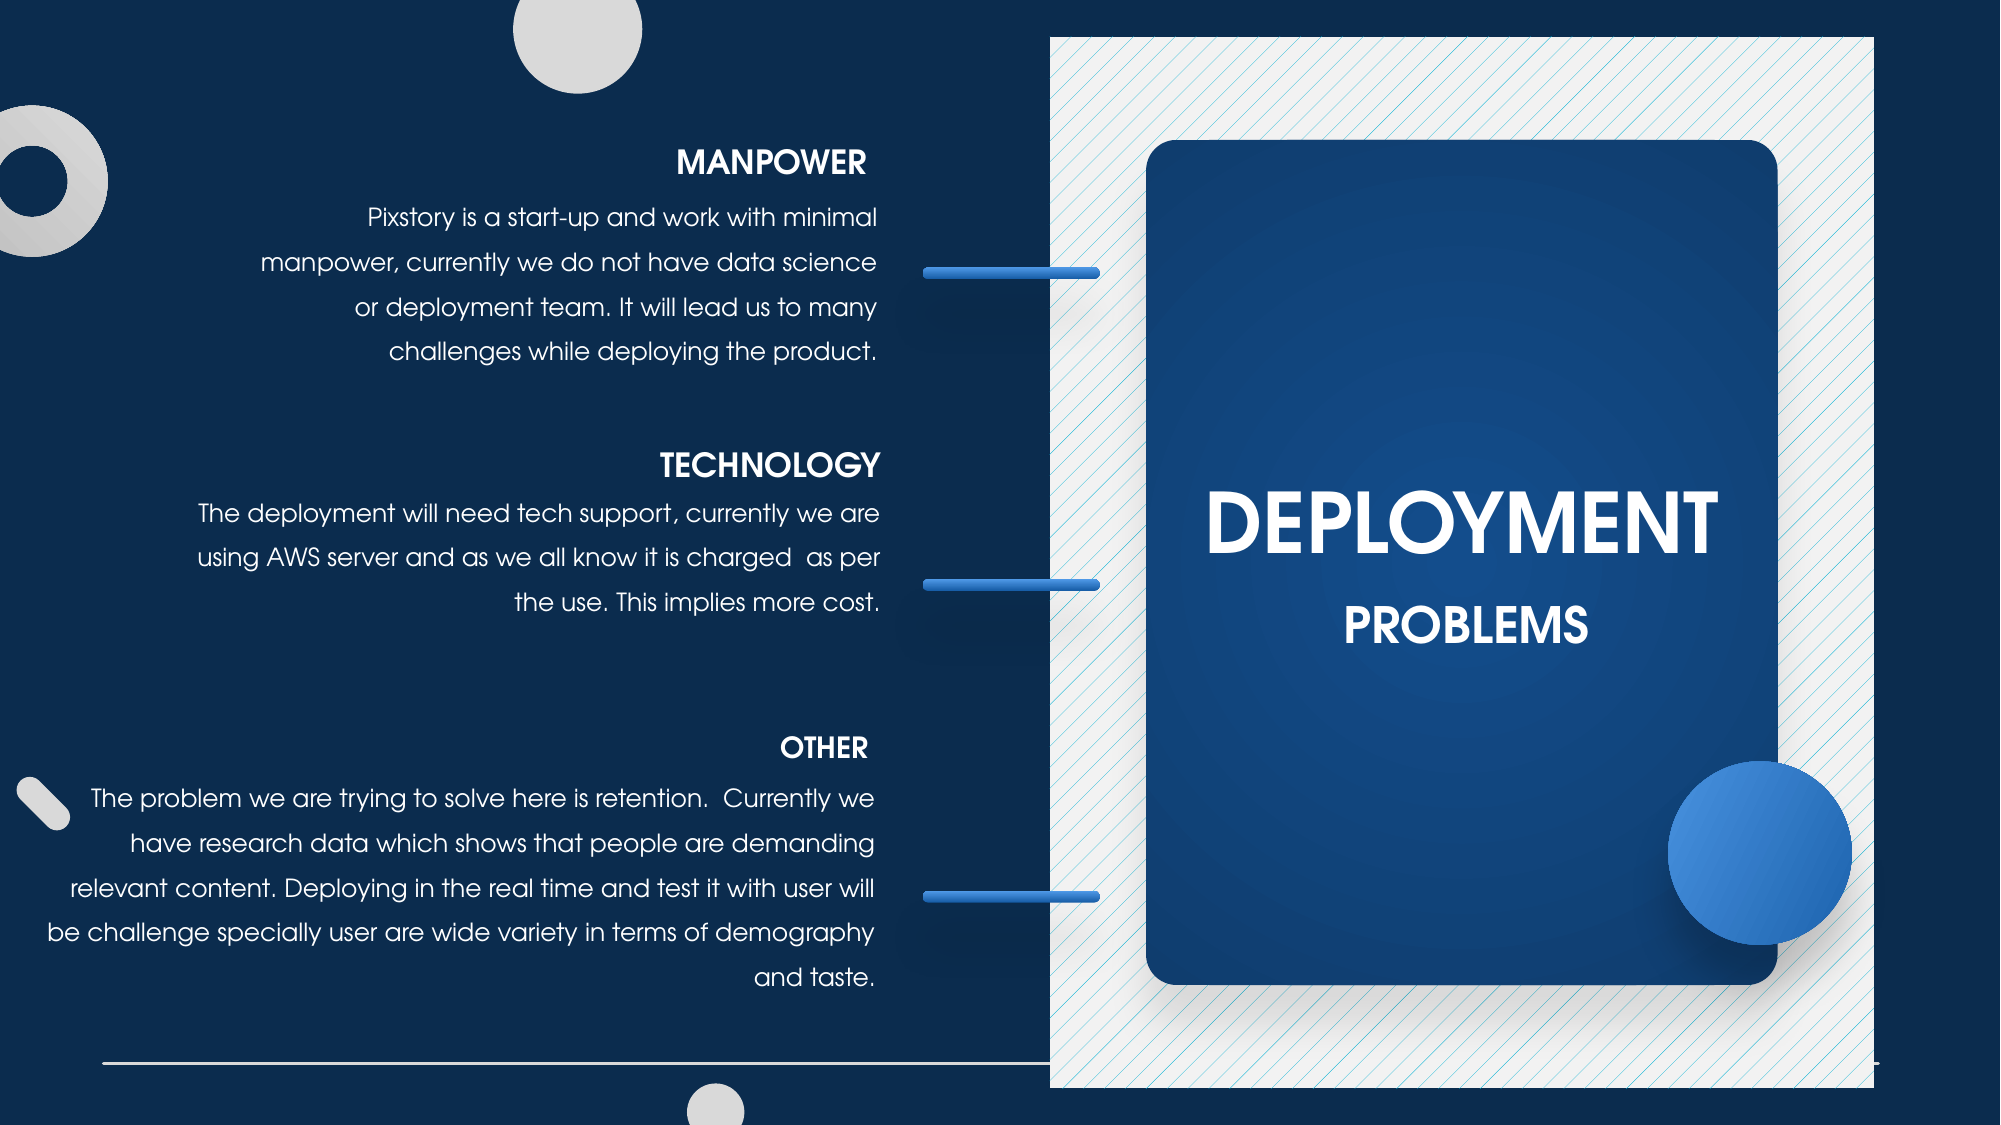

MANPOWER
Pixstory is a start-up and work with minimal manpower, currently we do not have data science or deployment team. It will lead us to many challenges while deploying the product.

TECHNOLOGY
The deployment will need tech support, currently we are using AWS server and as we all know it is charged  as per the use. This implies more cost.
DEPLOYMENT
PROBLEMS
OTHER
The problem we are trying to solve here is retention.  Currently we have research data which shows that people are demanding relevant content. Deploying in the real time and test it with user will be challenge specially user are wide variety in terms of demography and taste.